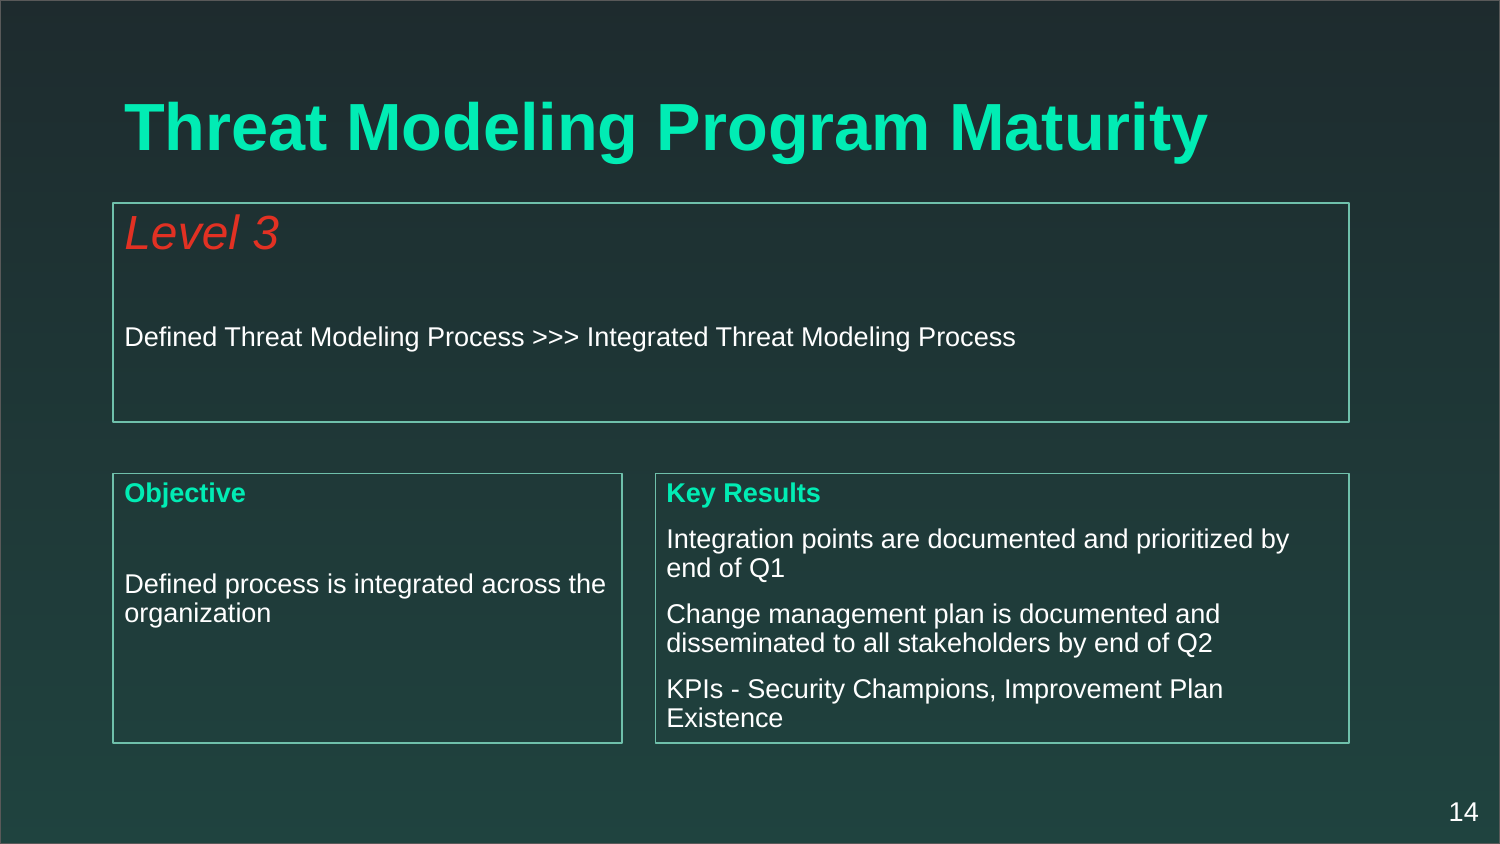

# Threat Modeling Program Maturity
Level 3

Defined Threat Modeling Process >>> Integrated Threat Modeling Process

Objective

Defined process is integrated across the organization
Key Results
Integration points are documented and prioritized by end of Q1
Change management plan is documented and disseminated to all stakeholders by end of Q2
KPIs - Security Champions, Improvement Plan Existence

14